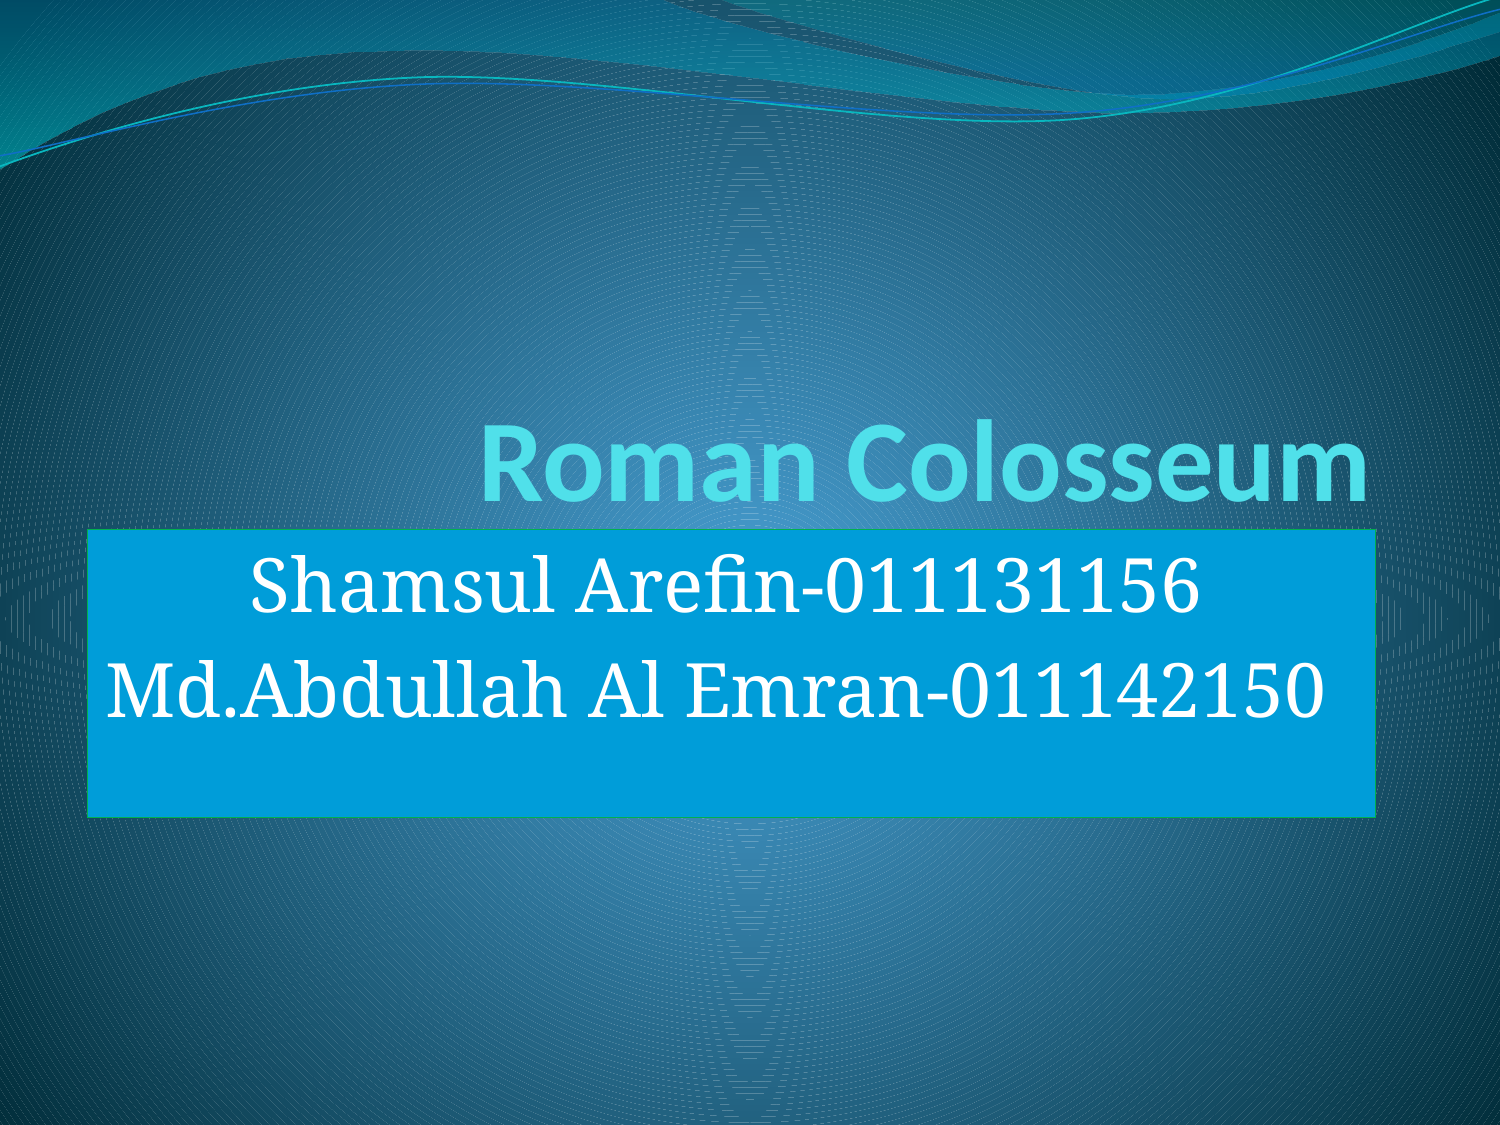

# Roman Colosseum
Shamsul Arefin-011131156
Md.Abdullah Al Emran-011142150